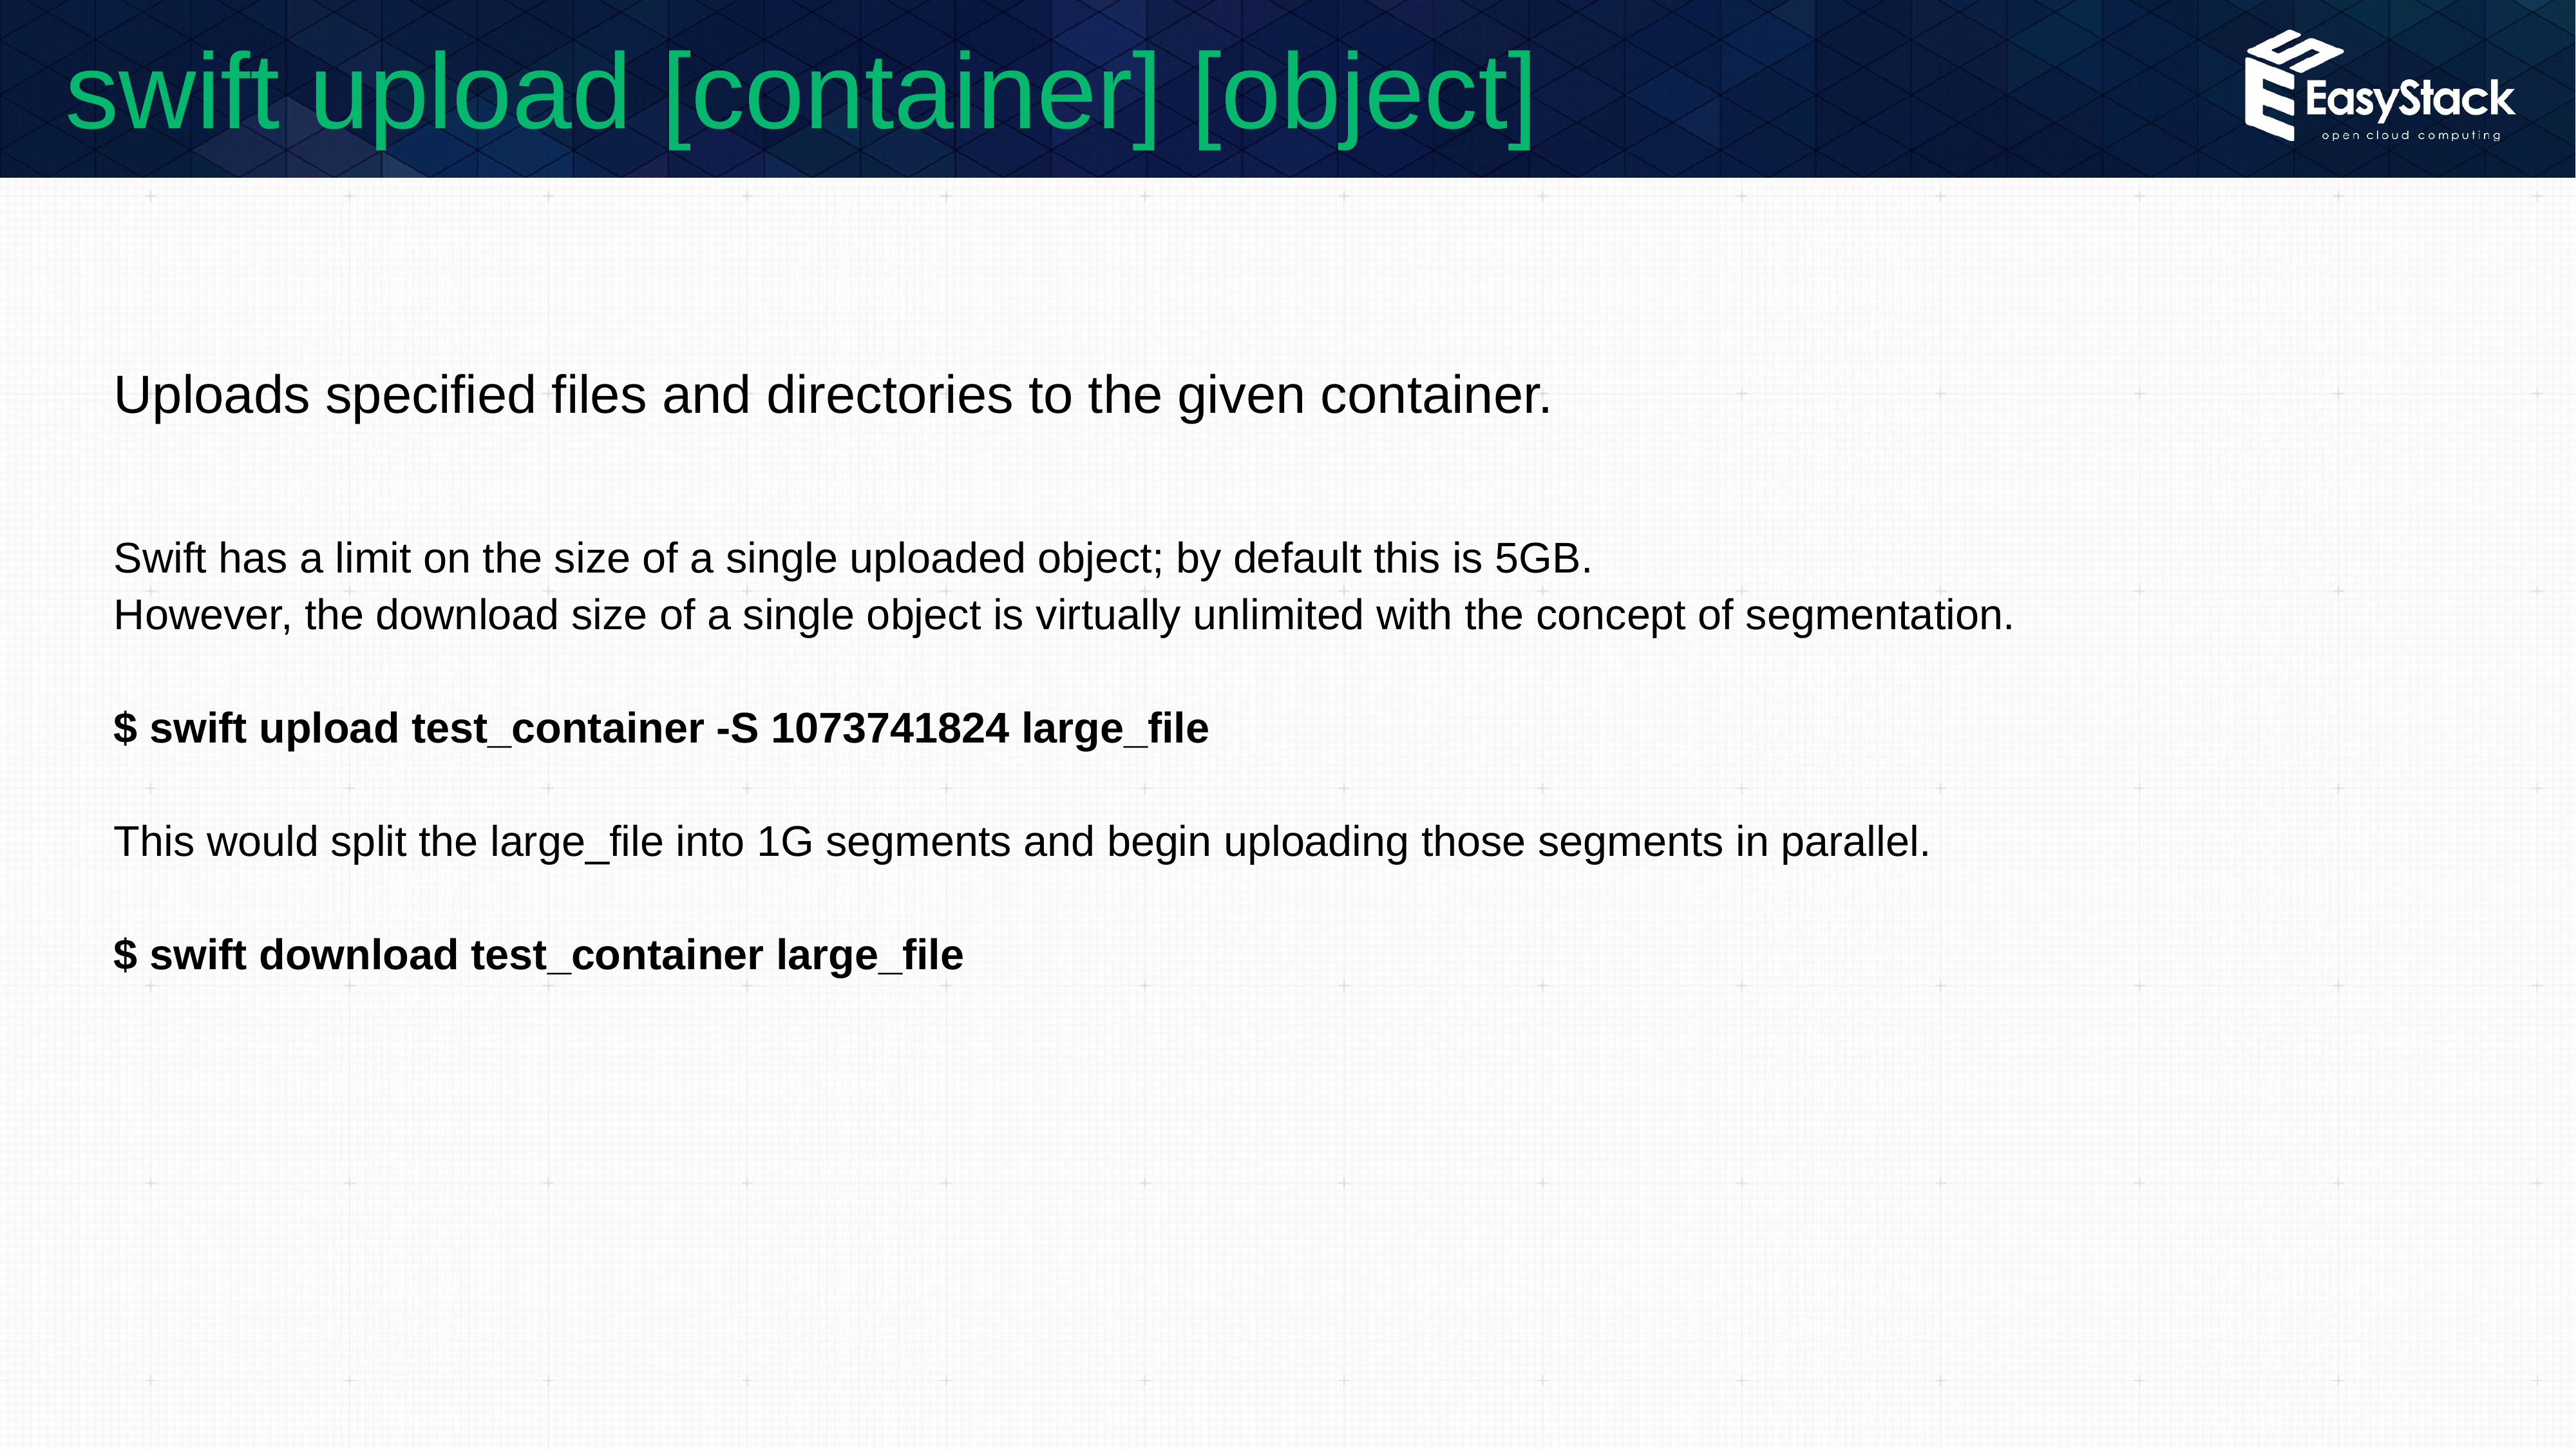

# swift upload [container] [object]
Uploads specified files and directories to the given container.
Swift has a limit on the size of a single uploaded object; by default this is 5GB.
However, the download size of a single object is virtually unlimited with the concept of segmentation.

$ swift upload test_container -S 1073741824 large_file

This would split the large_file into 1G segments and begin uploading those segments in parallel.

$ swift download test_container large_file